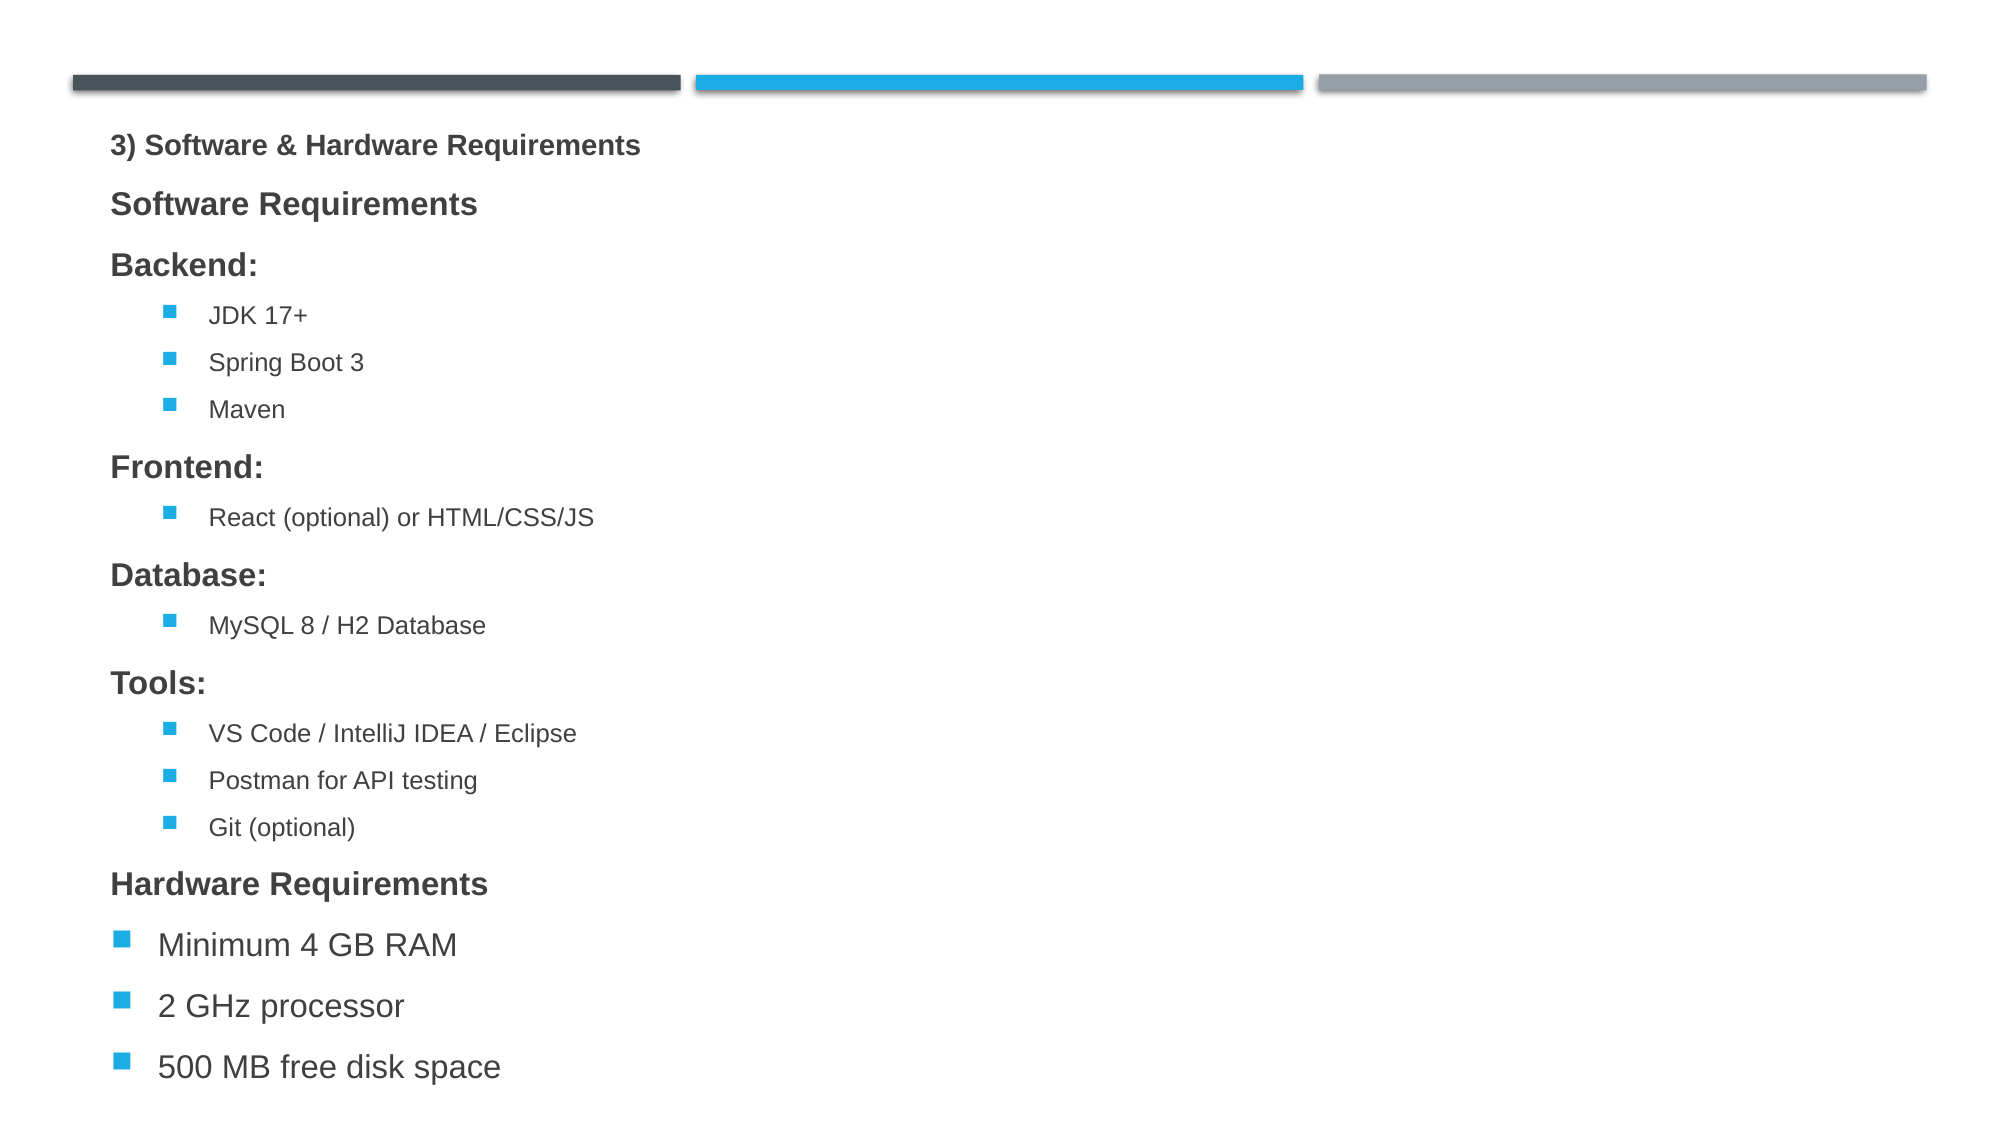

3) Software & Hardware Requirements
Software Requirements
Backend:
JDK 17+
Spring Boot 3
Maven
Frontend:
React (optional) or HTML/CSS/JS
Database:
MySQL 8 / H2 Database
Tools:
VS Code / IntelliJ IDEA / Eclipse
Postman for API testing
Git (optional)
Hardware Requirements
Minimum 4 GB RAM
2 GHz processor
500 MB free disk space

# .